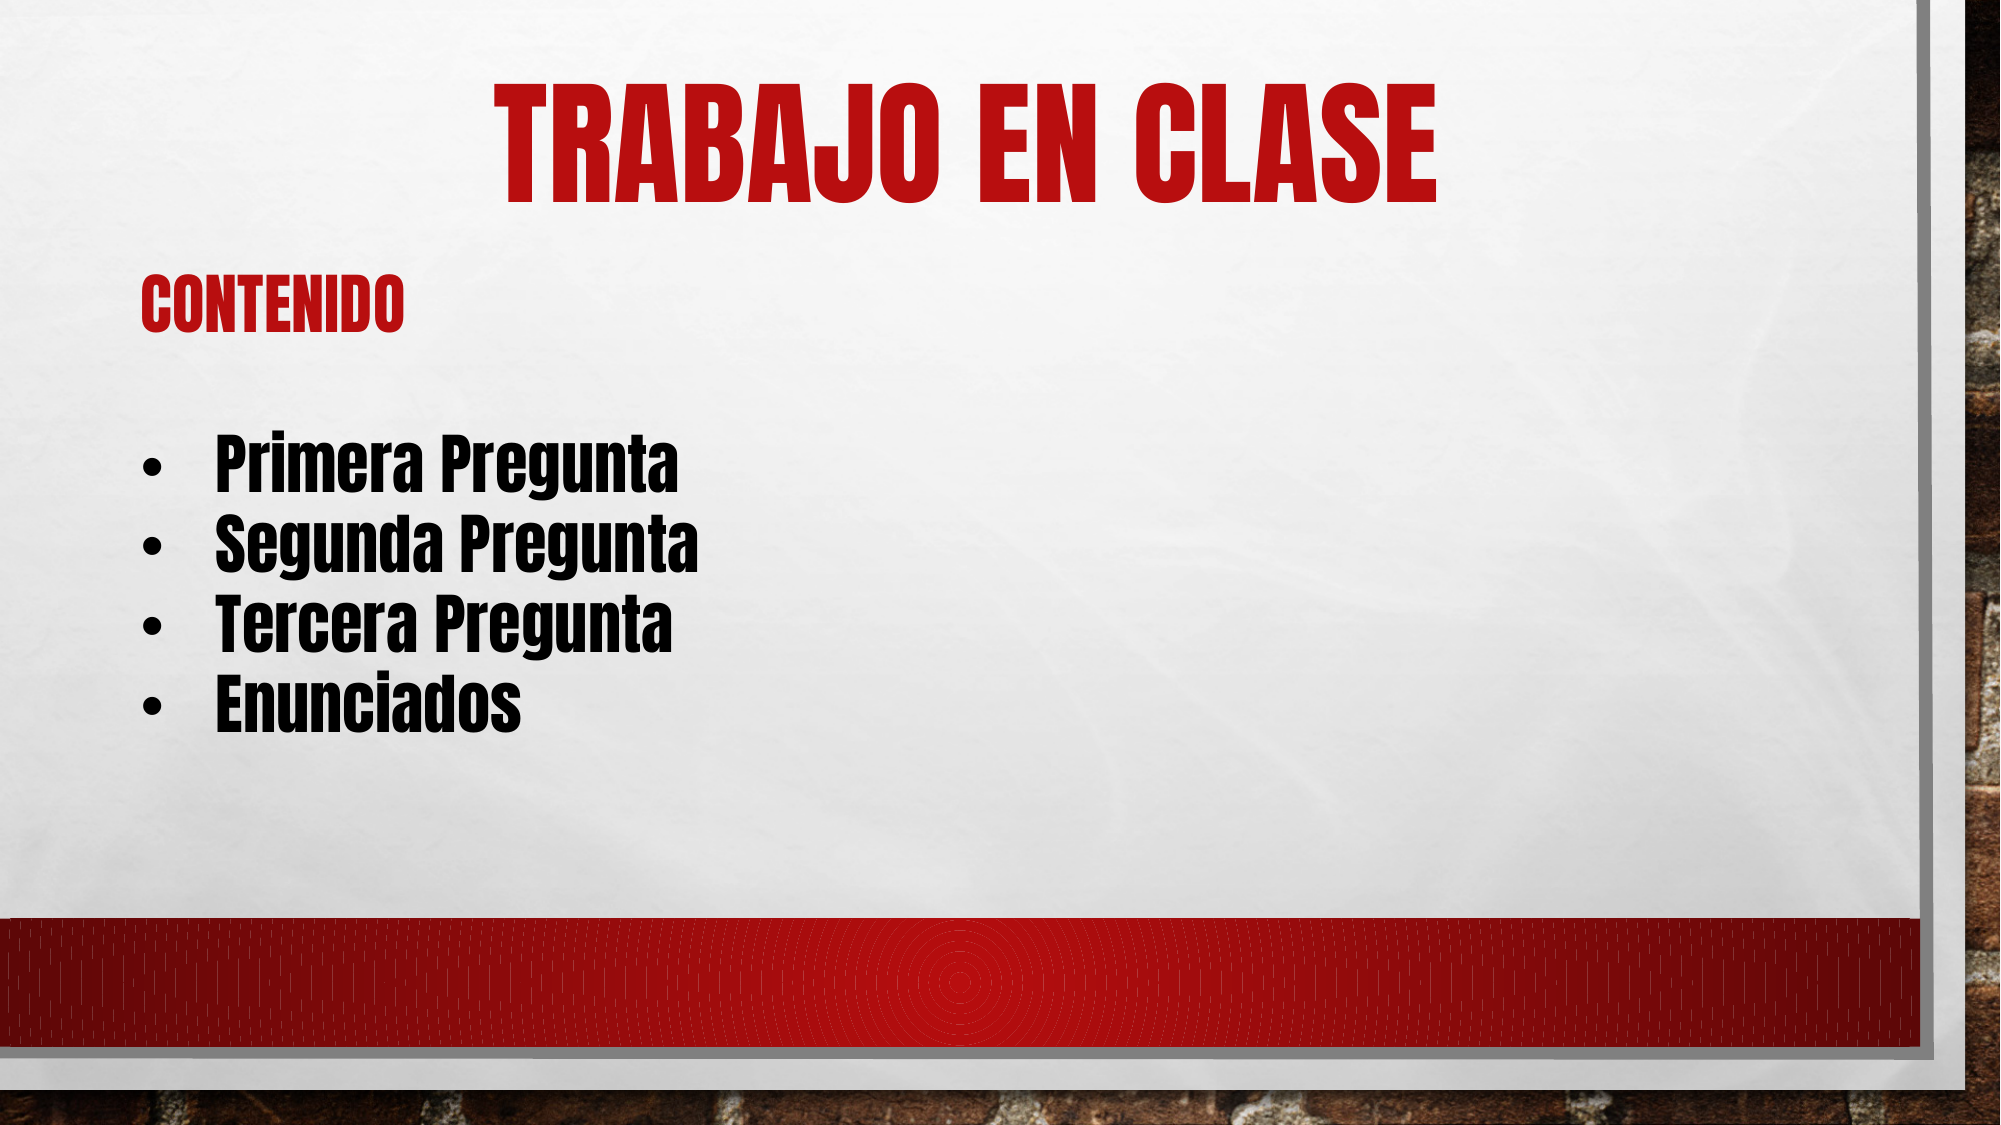

# Trabajo en clase
CONTENIDO

Primera Pregunta
Segunda Pregunta
Tercera Pregunta
Enunciados